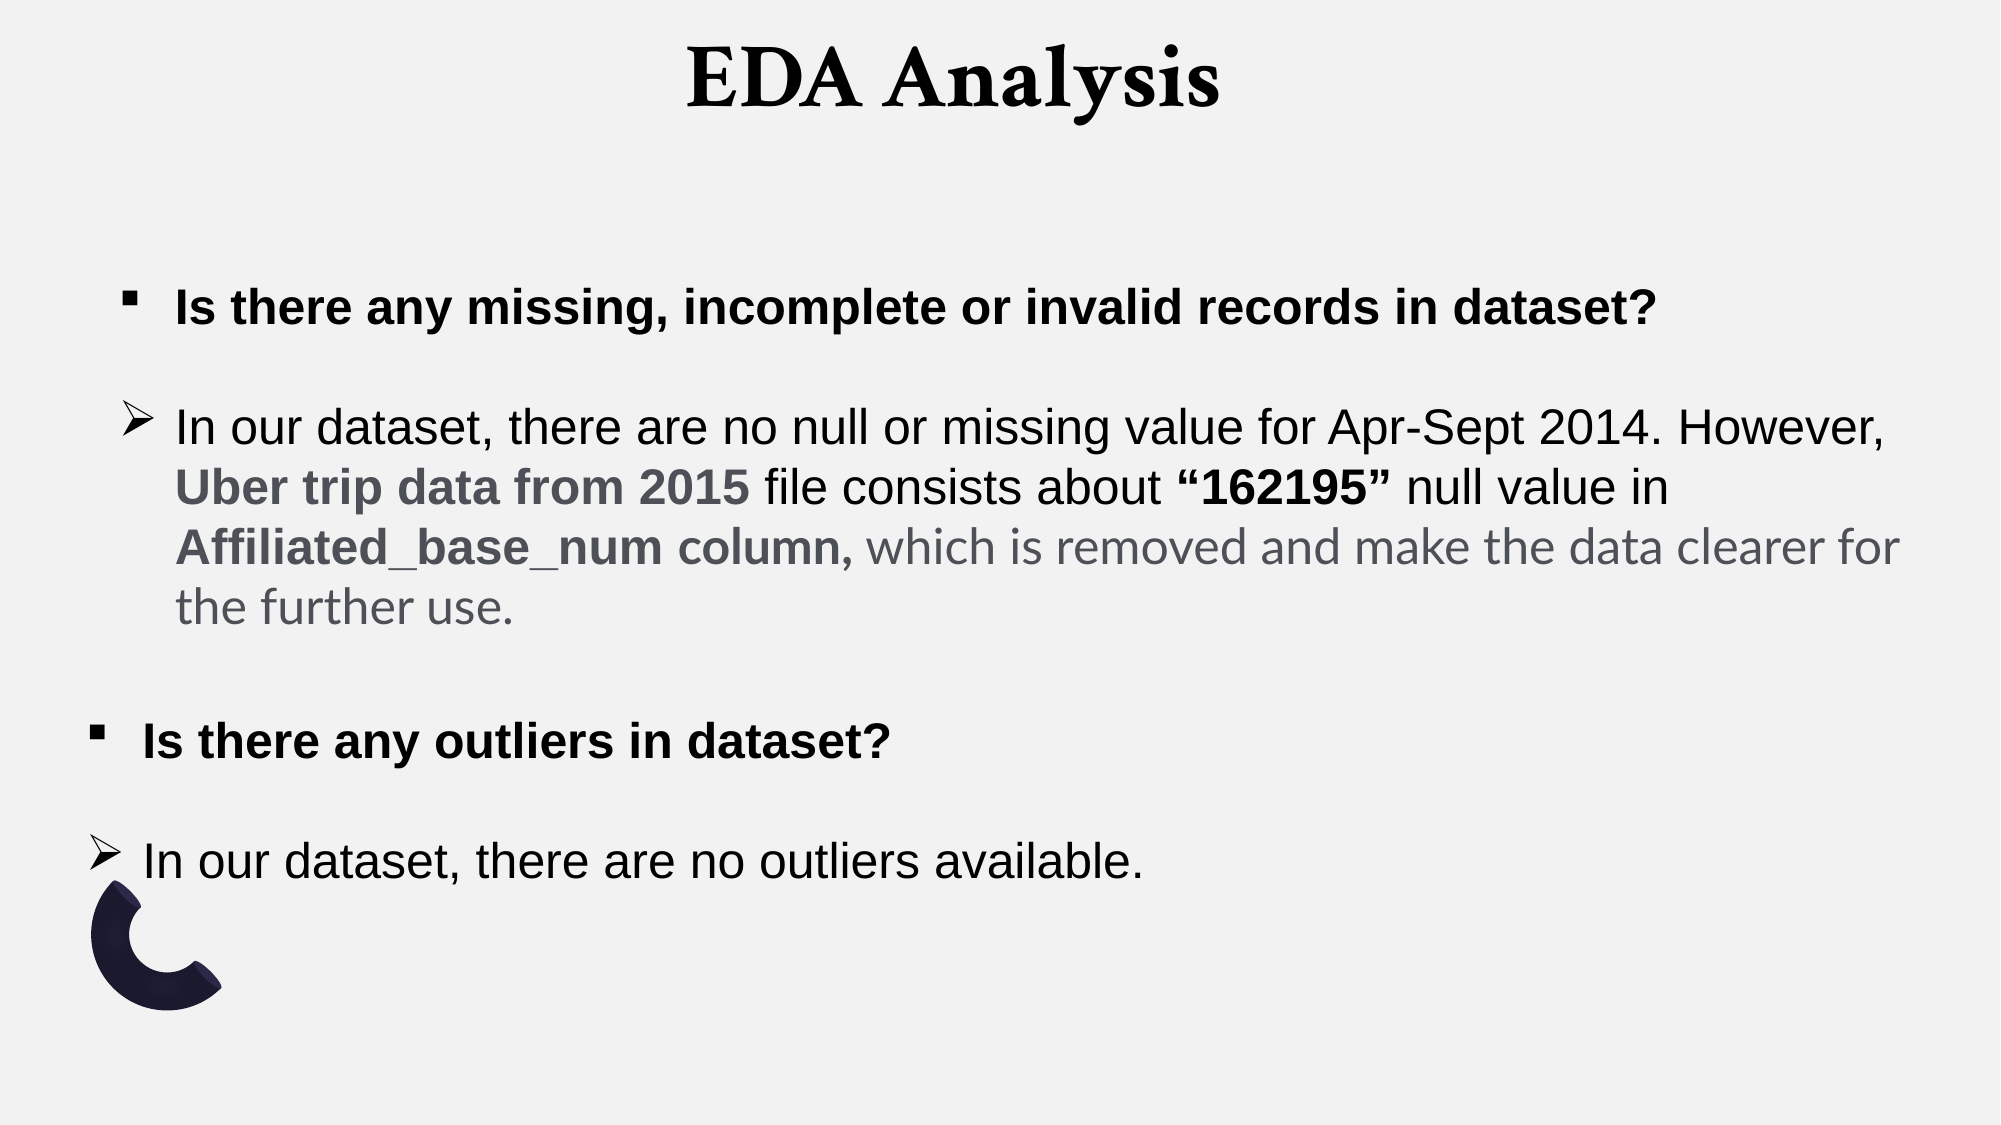

EDA Analysis
Is there any missing, incomplete or invalid records in dataset?

In our dataset, there are no null or missing value for Apr-Sept 2014. However, Uber trip data from 2015 file consists about “162195” null value in  Affiliated_base_num column, which is removed and make the data clearer for the further use.

Is there any outliers in dataset?

In our dataset, there are no outliers available.

31